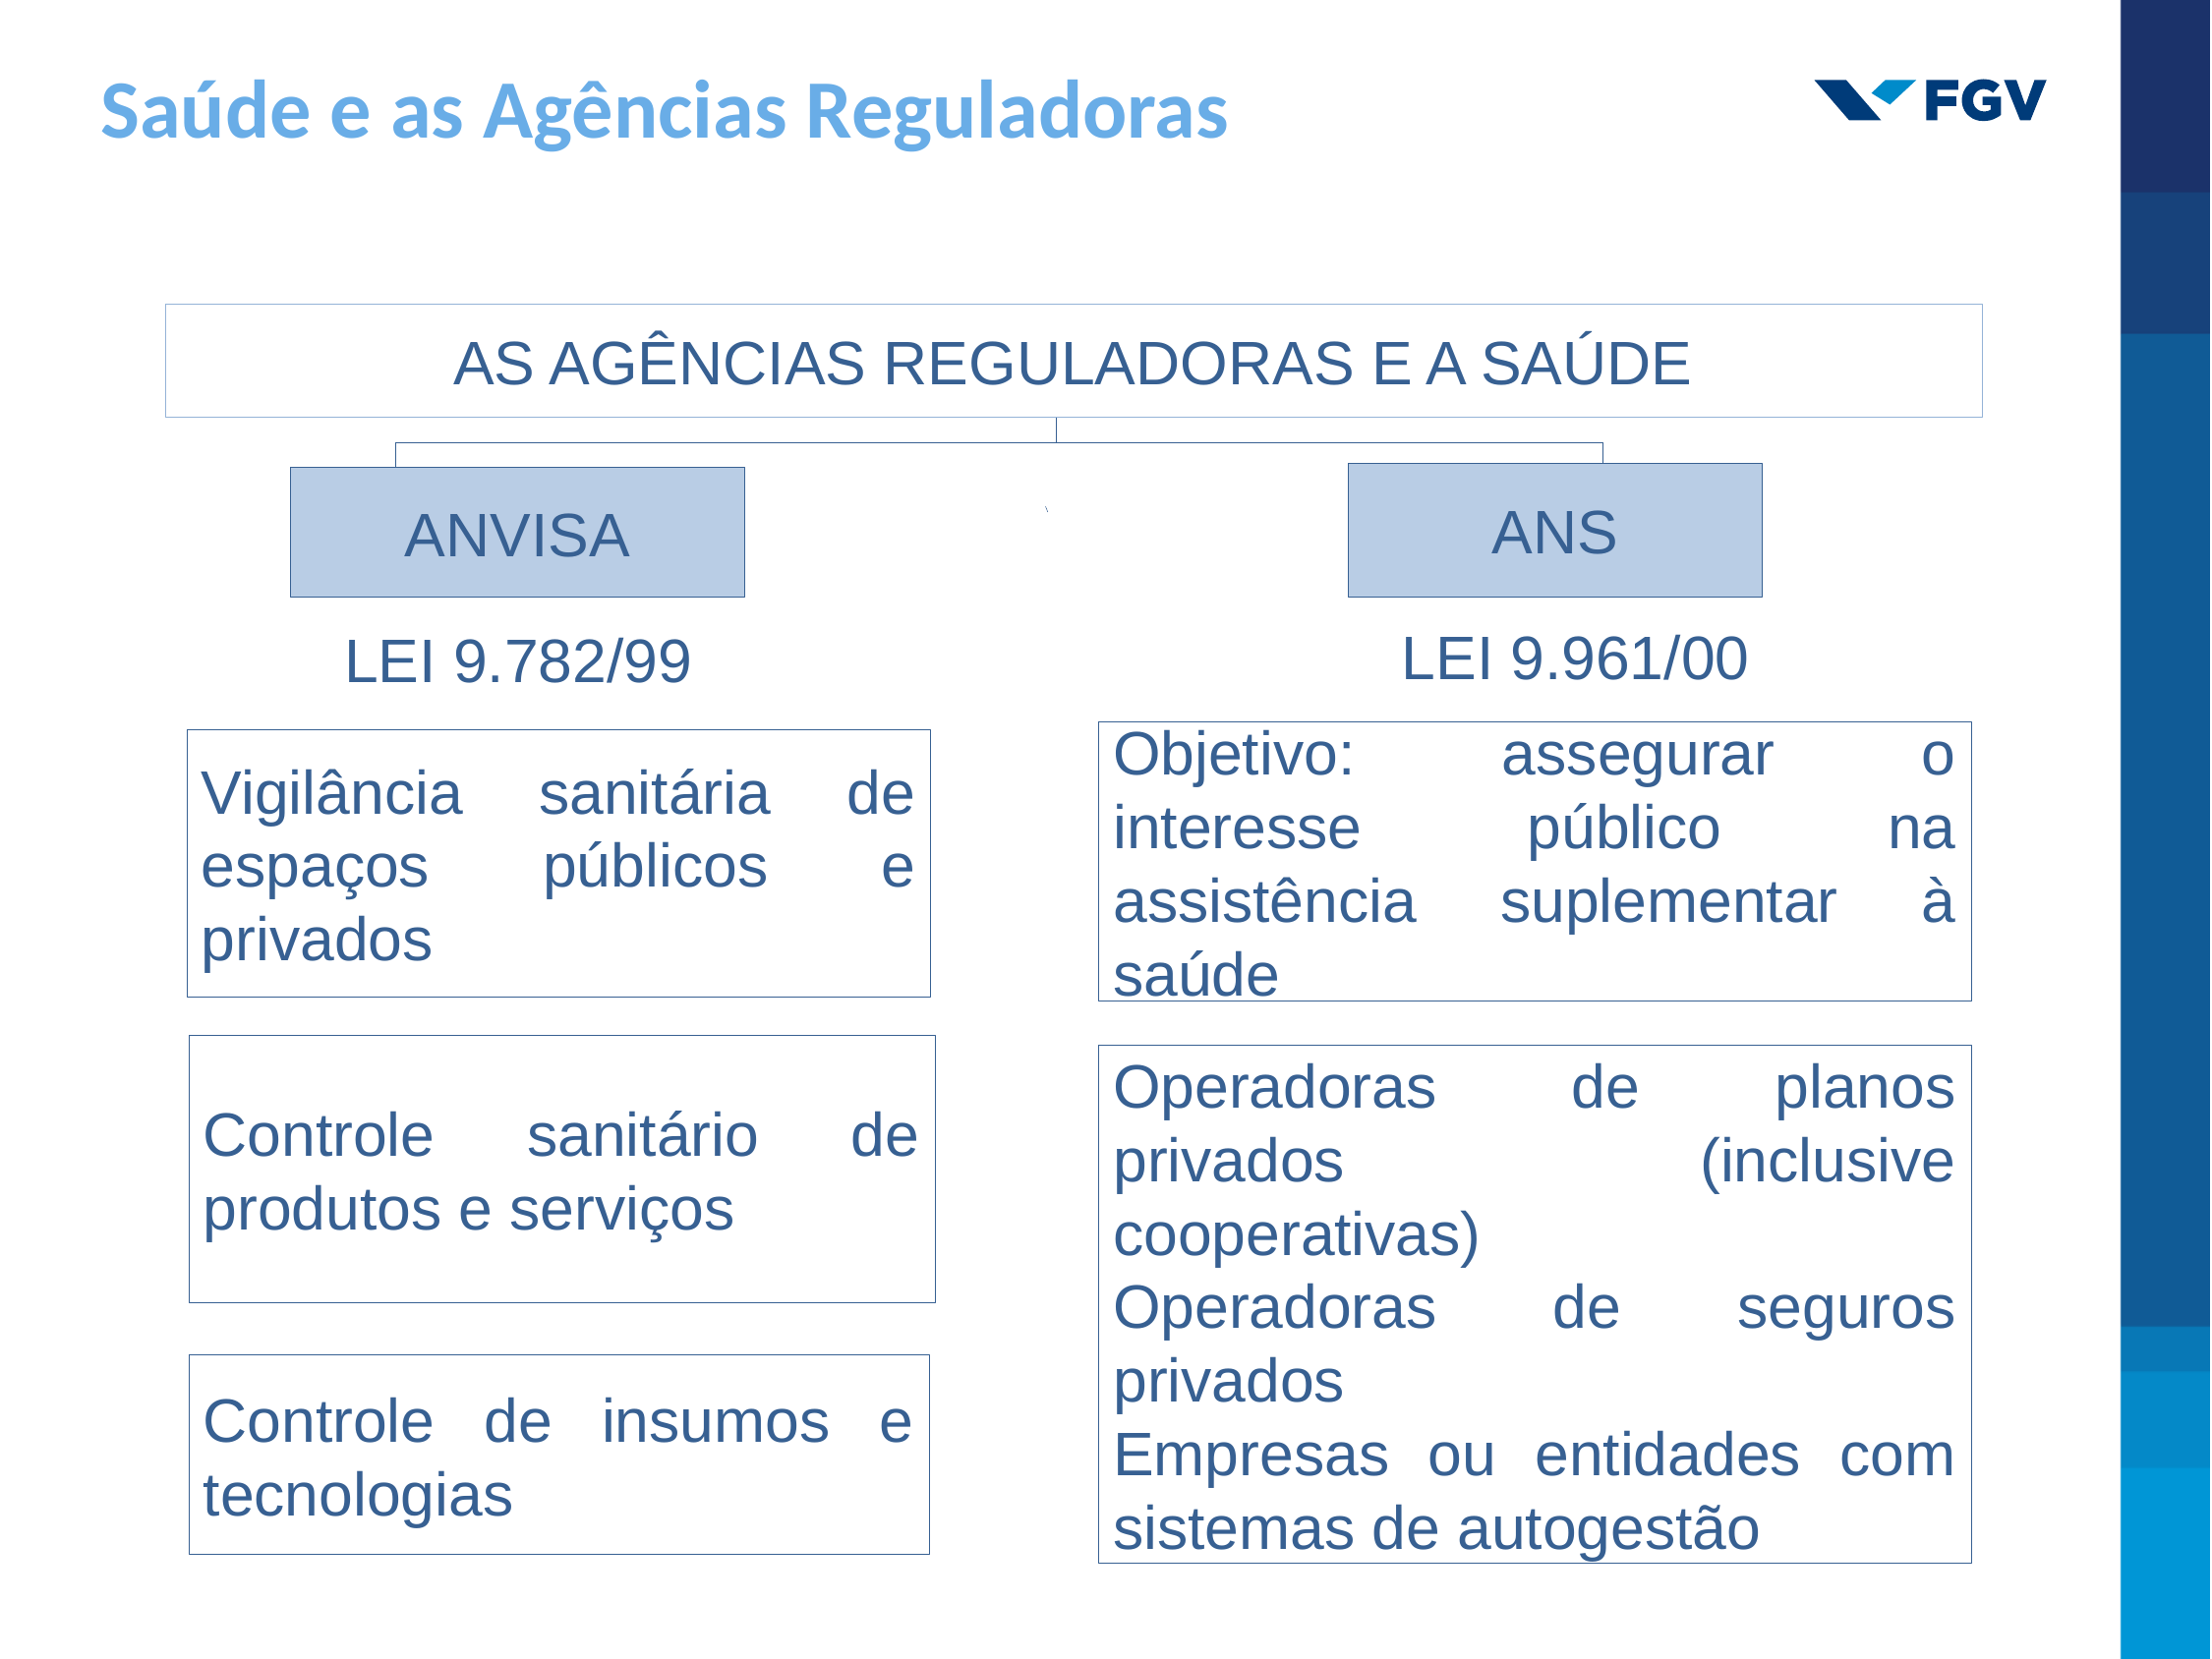

Saúde e as Agências Reguladoras
AS AGÊNCIAS REGULADORAS E A SAÚDE
ANS
ANVISA
LEI 9.961/00
LEI 9.782/99
Objetivo: assegurar o interesse público na assistência suplementar à saúde
Vigilância sanitária de espaços públicos e privados
Controle sanitário de produtos e serviços
Operadoras de planos privados (inclusive cooperativas)
Operadoras de seguros privados
Empresas ou entidades com sistemas de autogestão
Controle de insumos e tecnologias